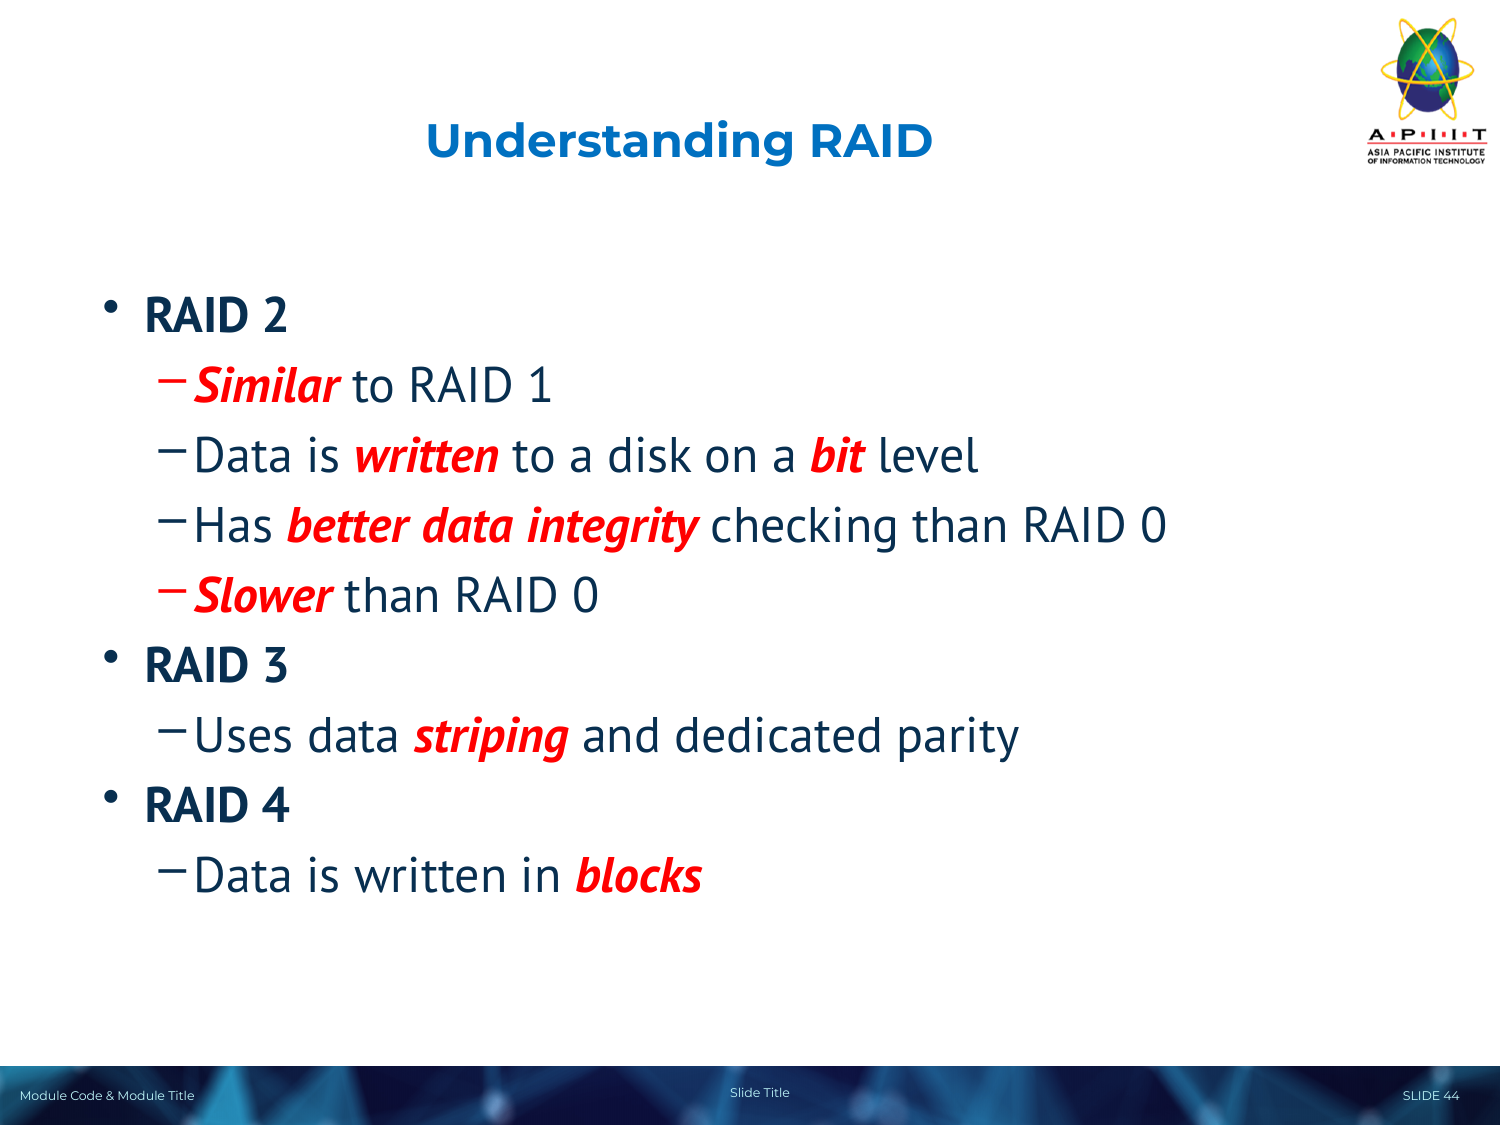

# Understanding RAID
RAID 2
Similar to RAID 1
Data is written to a disk on a bit level
Has better data integrity checking than RAID 0
Slower than RAID 0
RAID 3
Uses data striping and dedicated parity
RAID 4
Data is written in blocks